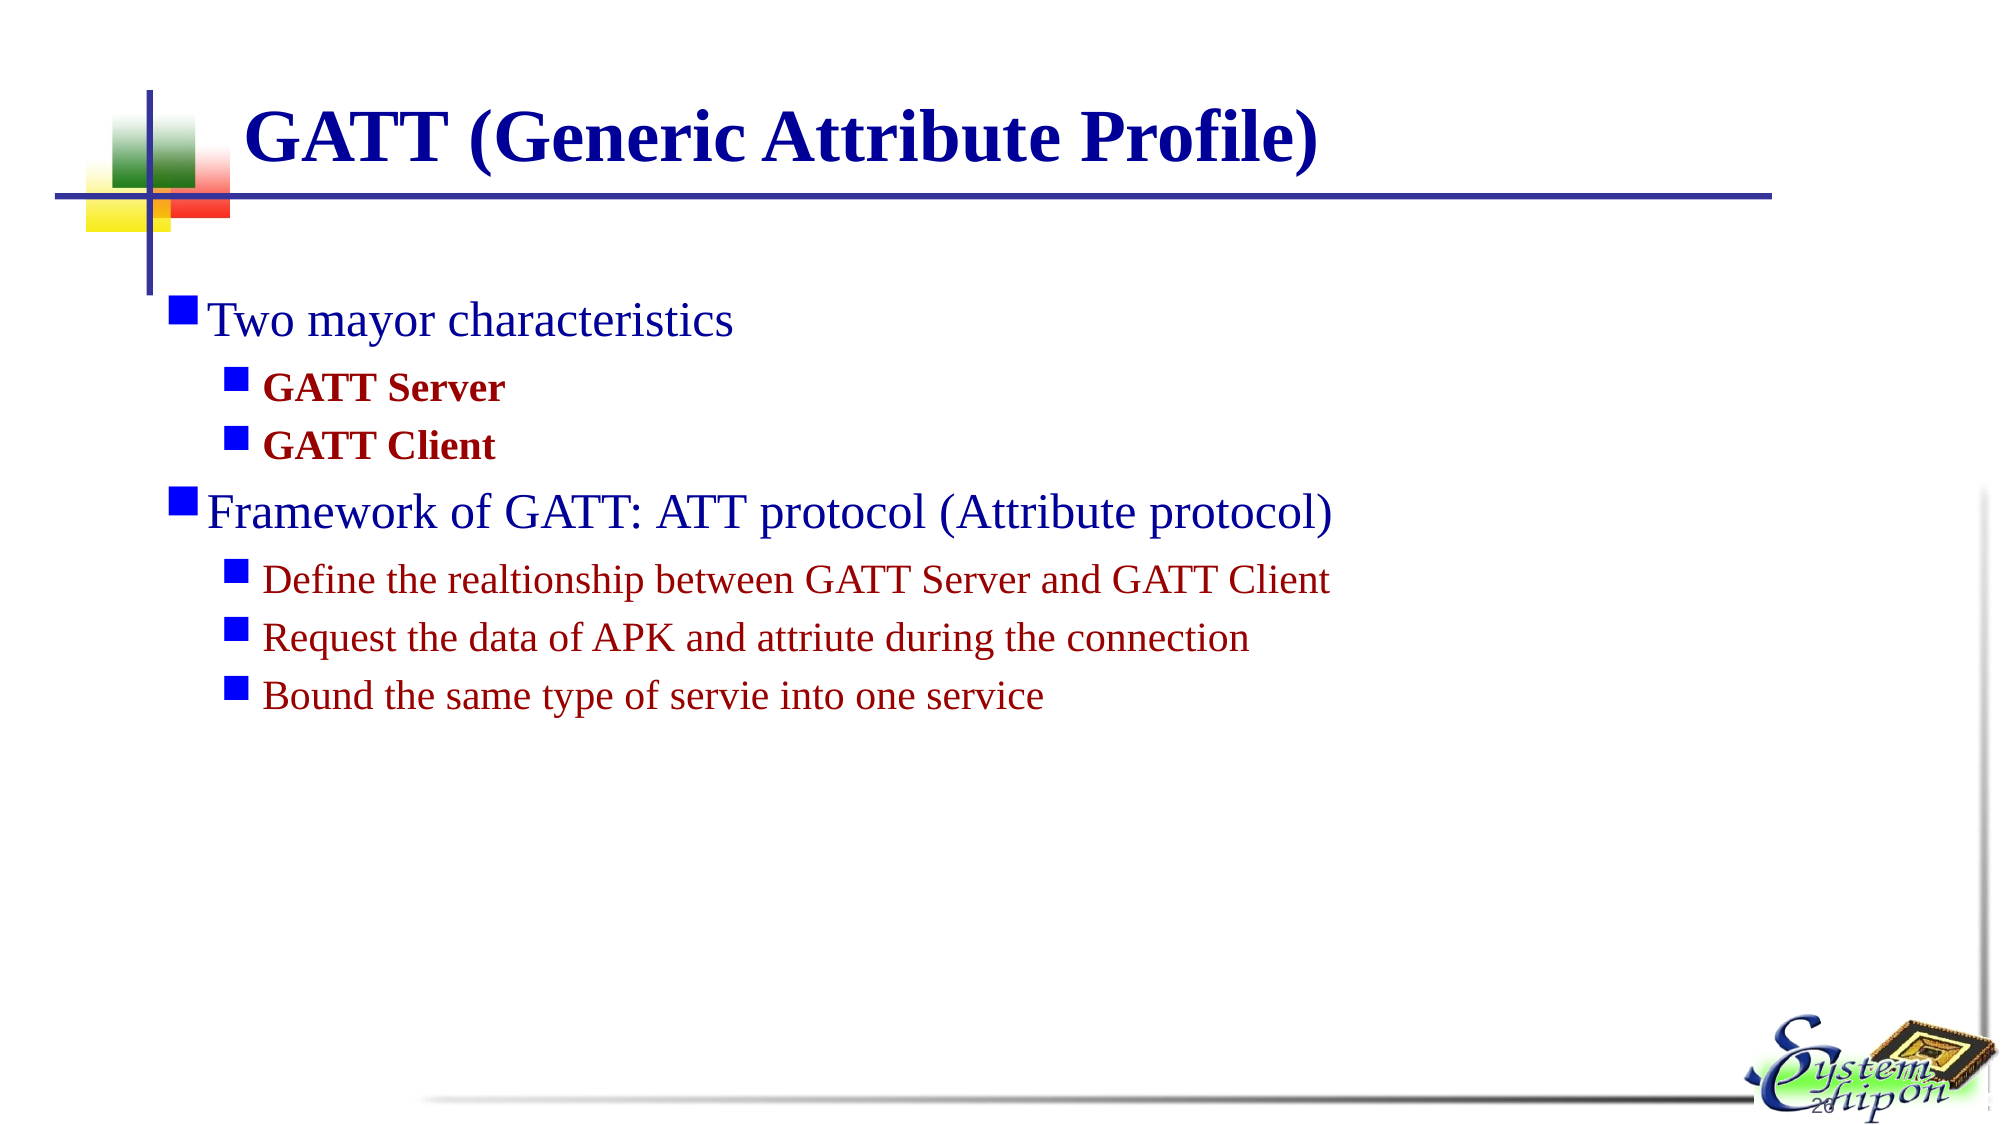

# GATT (Generic Attribute Profile)
Two mayor characteristics
GATT Server
GATT Client
Framework of GATT: ATT protocol (Attribute protocol)
Define the realtionship between GATT Server and GATT Client
Request the data of APK and attriute during the connection
Bound the same type of servie into one service

26